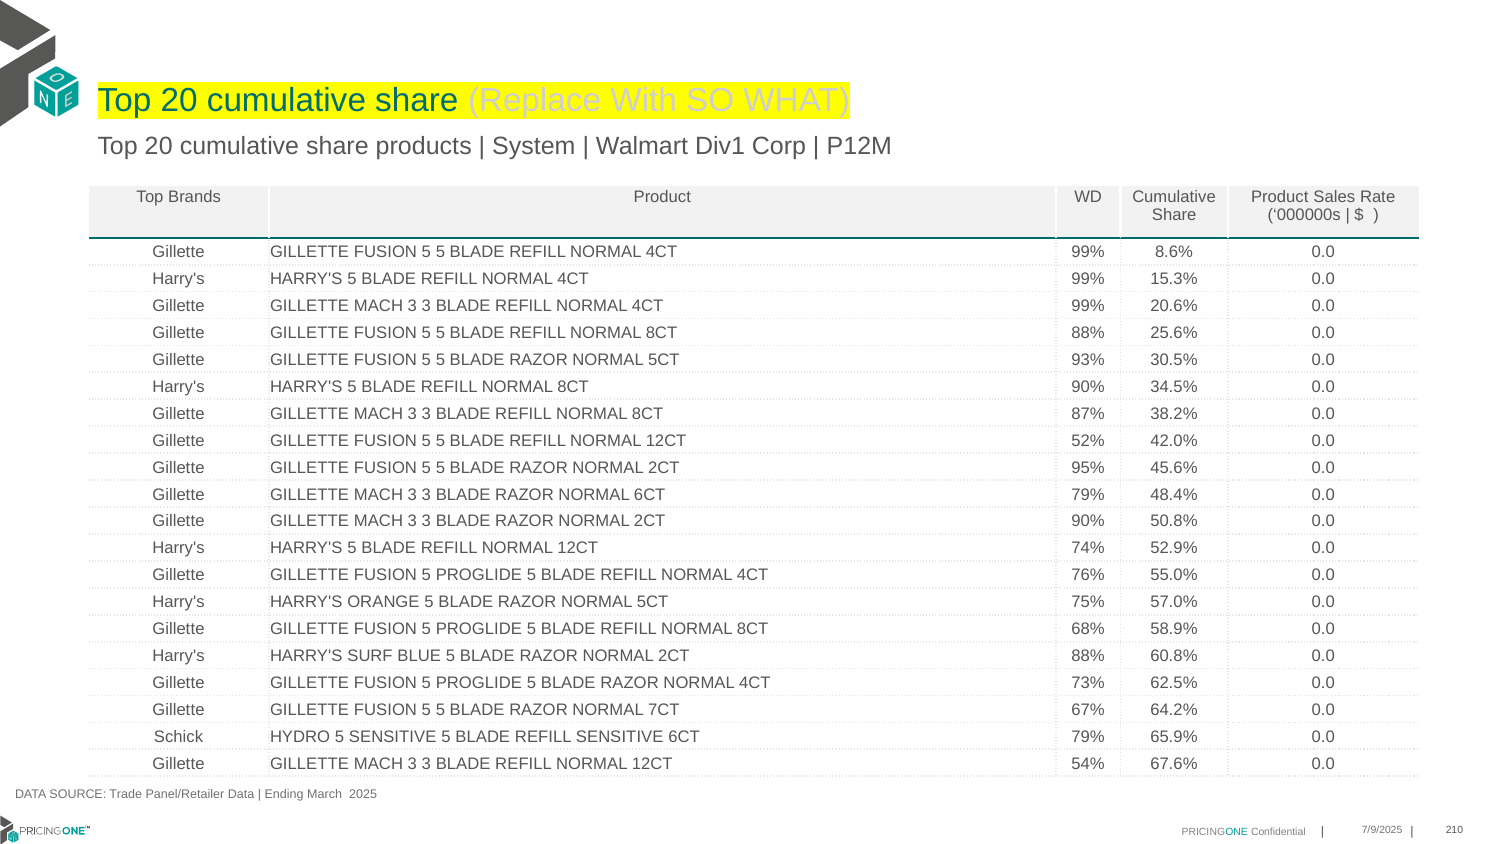

# Top 20 cumulative share (Replace With SO WHAT)
Top 20 cumulative share products | System | Walmart Div1 Corp | P12M
| Top Brands | Product | WD | Cumulative Share | Product Sales Rate (‘000000s | $ ) |
| --- | --- | --- | --- | --- |
| Gillette | GILLETTE FUSION 5 5 BLADE REFILL NORMAL 4CT | 99% | 8.6% | 0.0 |
| Harry's | HARRY'S 5 BLADE REFILL NORMAL 4CT | 99% | 15.3% | 0.0 |
| Gillette | GILLETTE MACH 3 3 BLADE REFILL NORMAL 4CT | 99% | 20.6% | 0.0 |
| Gillette | GILLETTE FUSION 5 5 BLADE REFILL NORMAL 8CT | 88% | 25.6% | 0.0 |
| Gillette | GILLETTE FUSION 5 5 BLADE RAZOR NORMAL 5CT | 93% | 30.5% | 0.0 |
| Harry's | HARRY'S 5 BLADE REFILL NORMAL 8CT | 90% | 34.5% | 0.0 |
| Gillette | GILLETTE MACH 3 3 BLADE REFILL NORMAL 8CT | 87% | 38.2% | 0.0 |
| Gillette | GILLETTE FUSION 5 5 BLADE REFILL NORMAL 12CT | 52% | 42.0% | 0.0 |
| Gillette | GILLETTE FUSION 5 5 BLADE RAZOR NORMAL 2CT | 95% | 45.6% | 0.0 |
| Gillette | GILLETTE MACH 3 3 BLADE RAZOR NORMAL 6CT | 79% | 48.4% | 0.0 |
| Gillette | GILLETTE MACH 3 3 BLADE RAZOR NORMAL 2CT | 90% | 50.8% | 0.0 |
| Harry's | HARRY'S 5 BLADE REFILL NORMAL 12CT | 74% | 52.9% | 0.0 |
| Gillette | GILLETTE FUSION 5 PROGLIDE 5 BLADE REFILL NORMAL 4CT | 76% | 55.0% | 0.0 |
| Harry's | HARRY'S ORANGE 5 BLADE RAZOR NORMAL 5CT | 75% | 57.0% | 0.0 |
| Gillette | GILLETTE FUSION 5 PROGLIDE 5 BLADE REFILL NORMAL 8CT | 68% | 58.9% | 0.0 |
| Harry's | HARRY'S SURF BLUE 5 BLADE RAZOR NORMAL 2CT | 88% | 60.8% | 0.0 |
| Gillette | GILLETTE FUSION 5 PROGLIDE 5 BLADE RAZOR NORMAL 4CT | 73% | 62.5% | 0.0 |
| Gillette | GILLETTE FUSION 5 5 BLADE RAZOR NORMAL 7CT | 67% | 64.2% | 0.0 |
| Schick | HYDRO 5 SENSITIVE 5 BLADE REFILL SENSITIVE 6CT | 79% | 65.9% | 0.0 |
| Gillette | GILLETTE MACH 3 3 BLADE REFILL NORMAL 12CT | 54% | 67.6% | 0.0 |
DATA SOURCE: Trade Panel/Retailer Data | Ending March  2025

7/9/2025
210